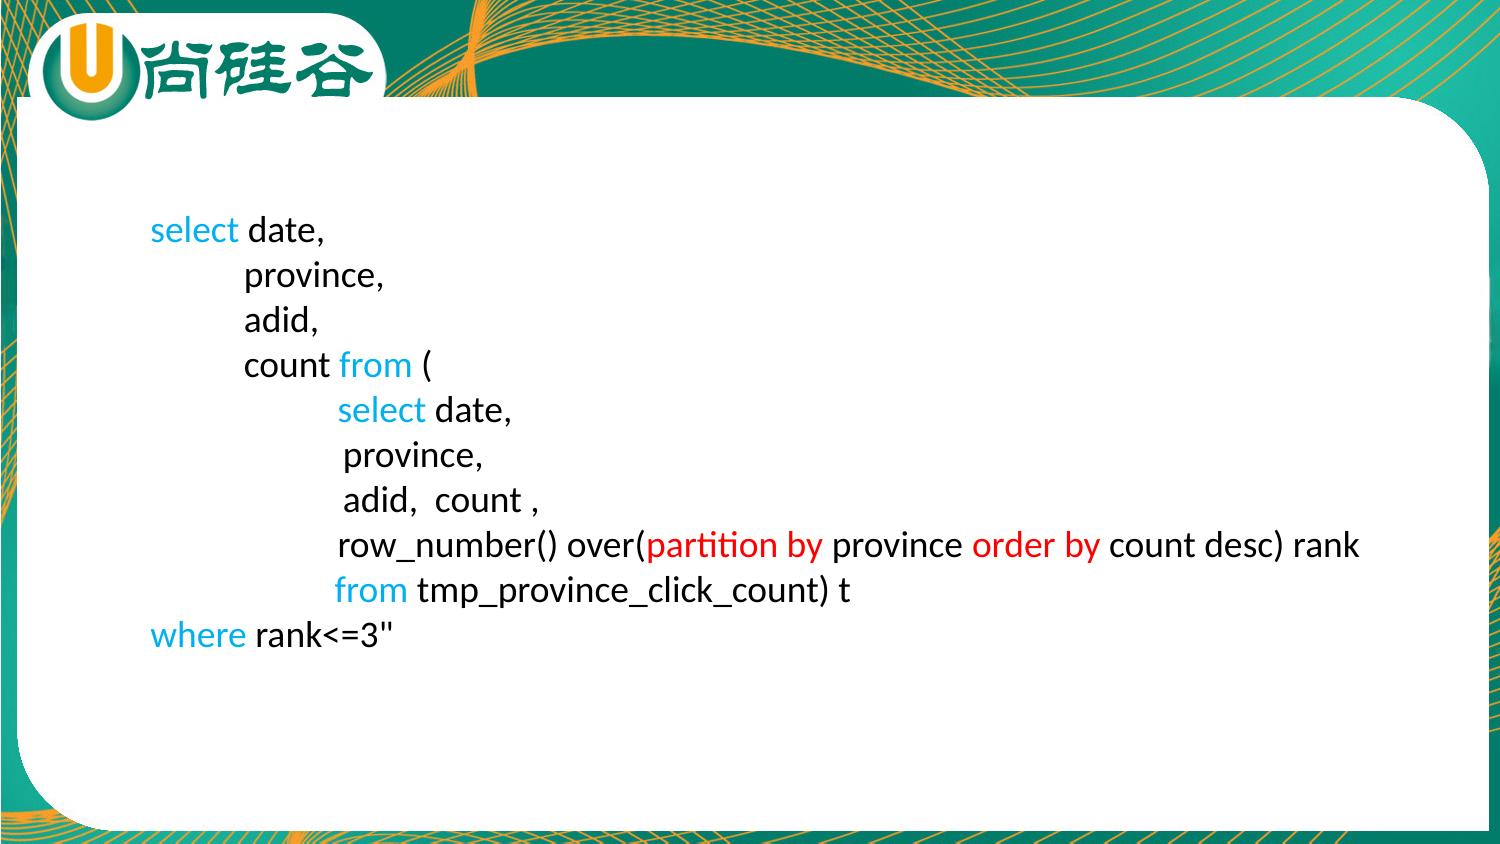

select date,
           province,
           adid,
           count from (
                      select date,
   	     province,
	     adid,  count ,
                      row_number() over(partition by province order by count desc) rank
	    from tmp_province_click_count) t
where rank<=3"